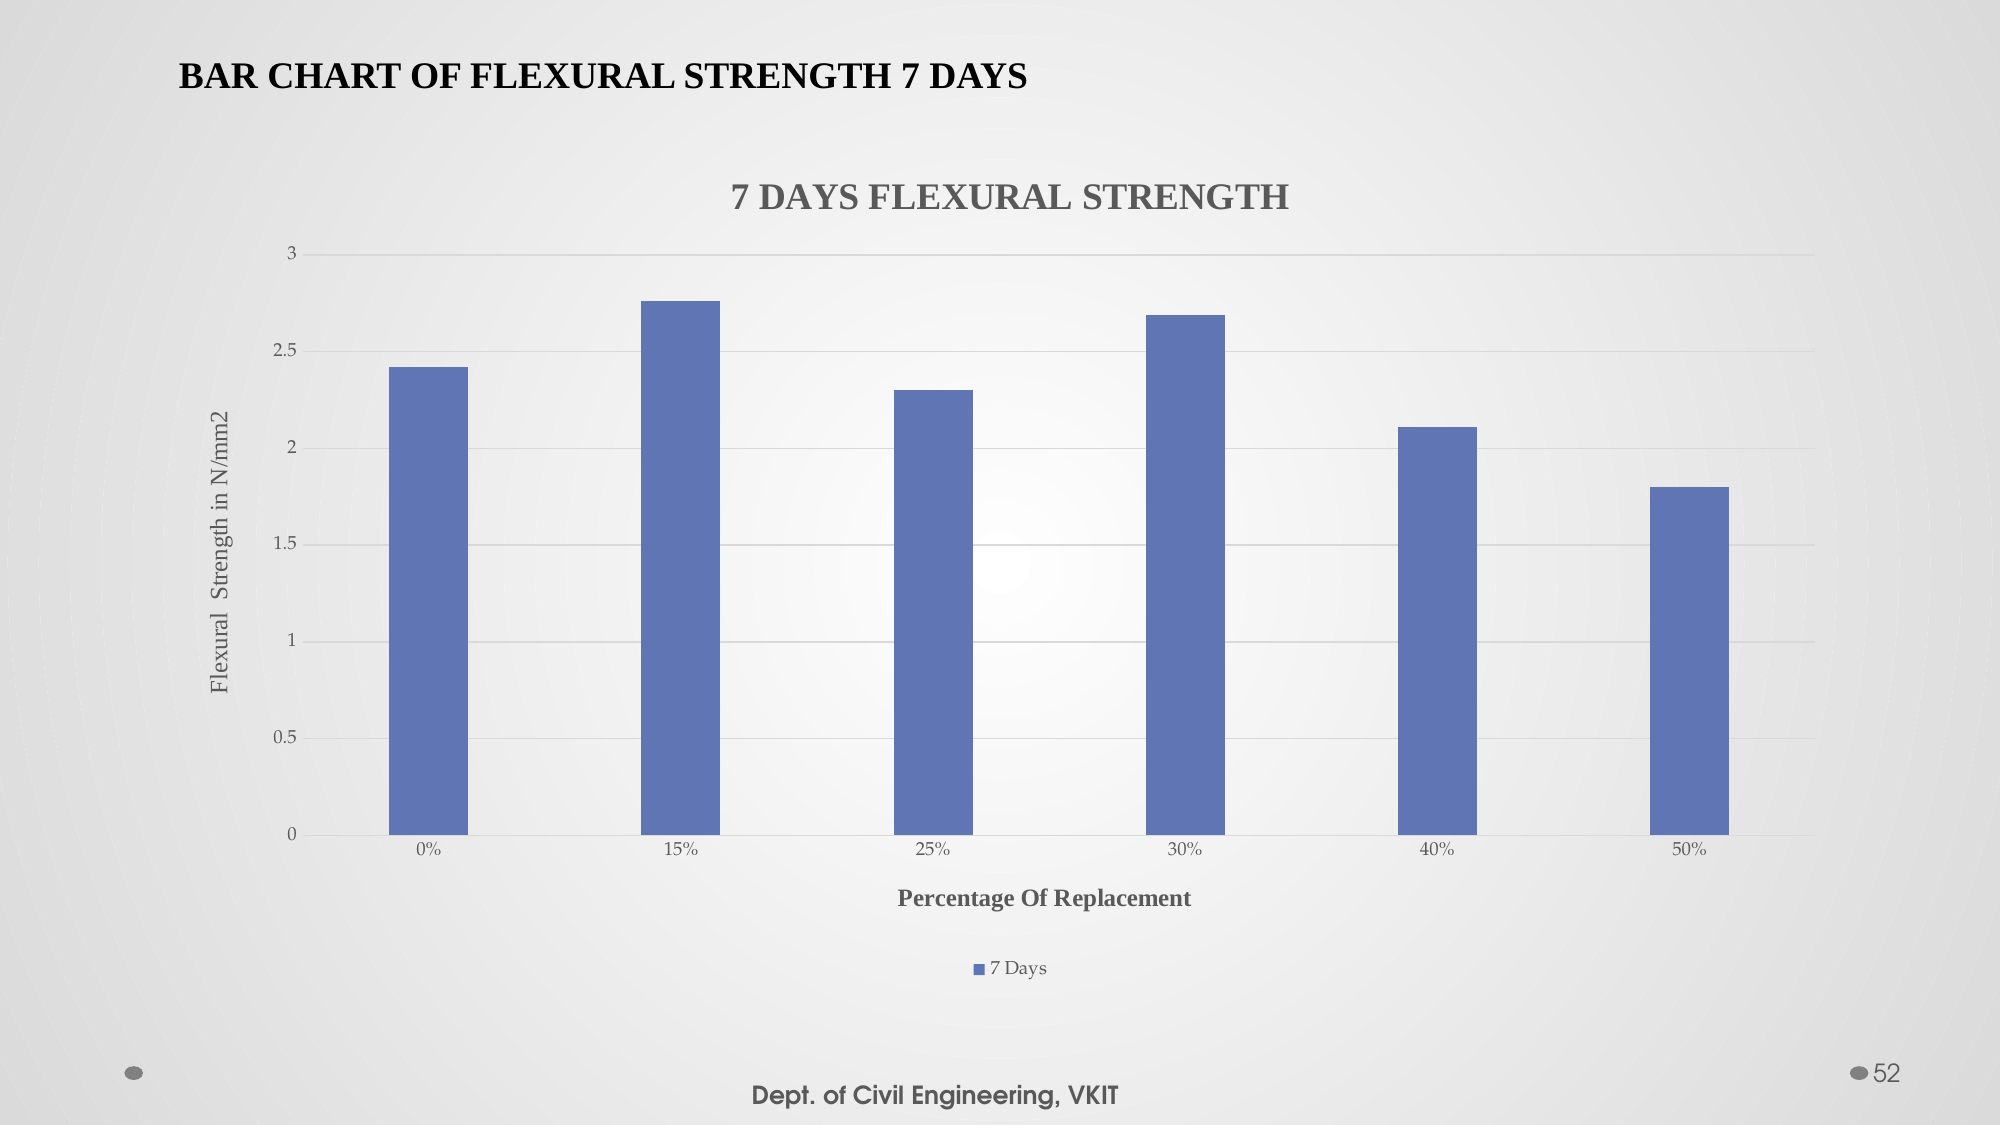

BAR CHART OF FLEXURAL STRENGTH 7 DAYS

### Chart: 7 DAYS FLEXURAL STRENGTH

| Category | 7 Days |
|---|---|
| 0 | 2.42 |
| 0.15 | 2.76 |
| 0.25 | 2.3 |
| 0.3 | 2.69 |
| 0.4 | 2.11 |
| 0.5 | 1.8 |
52
Dept. of Civil Engineering, VKIT